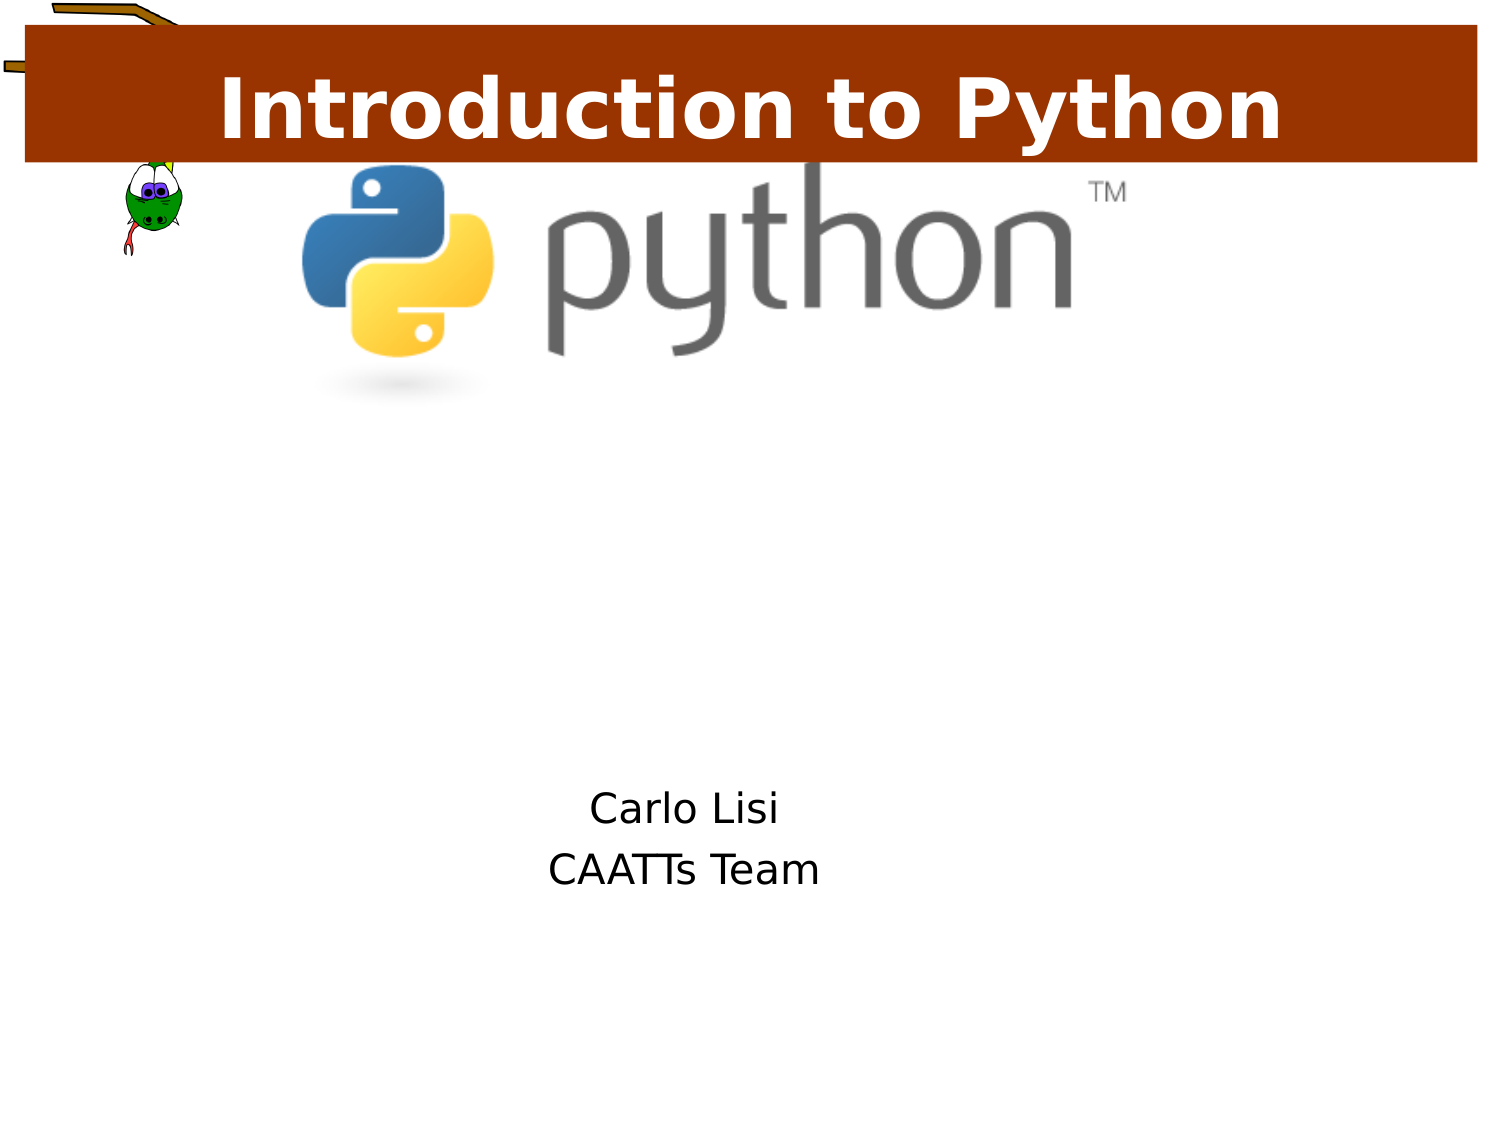

# Introduction to Python
Carlo Lisi
CAATTs Team
1